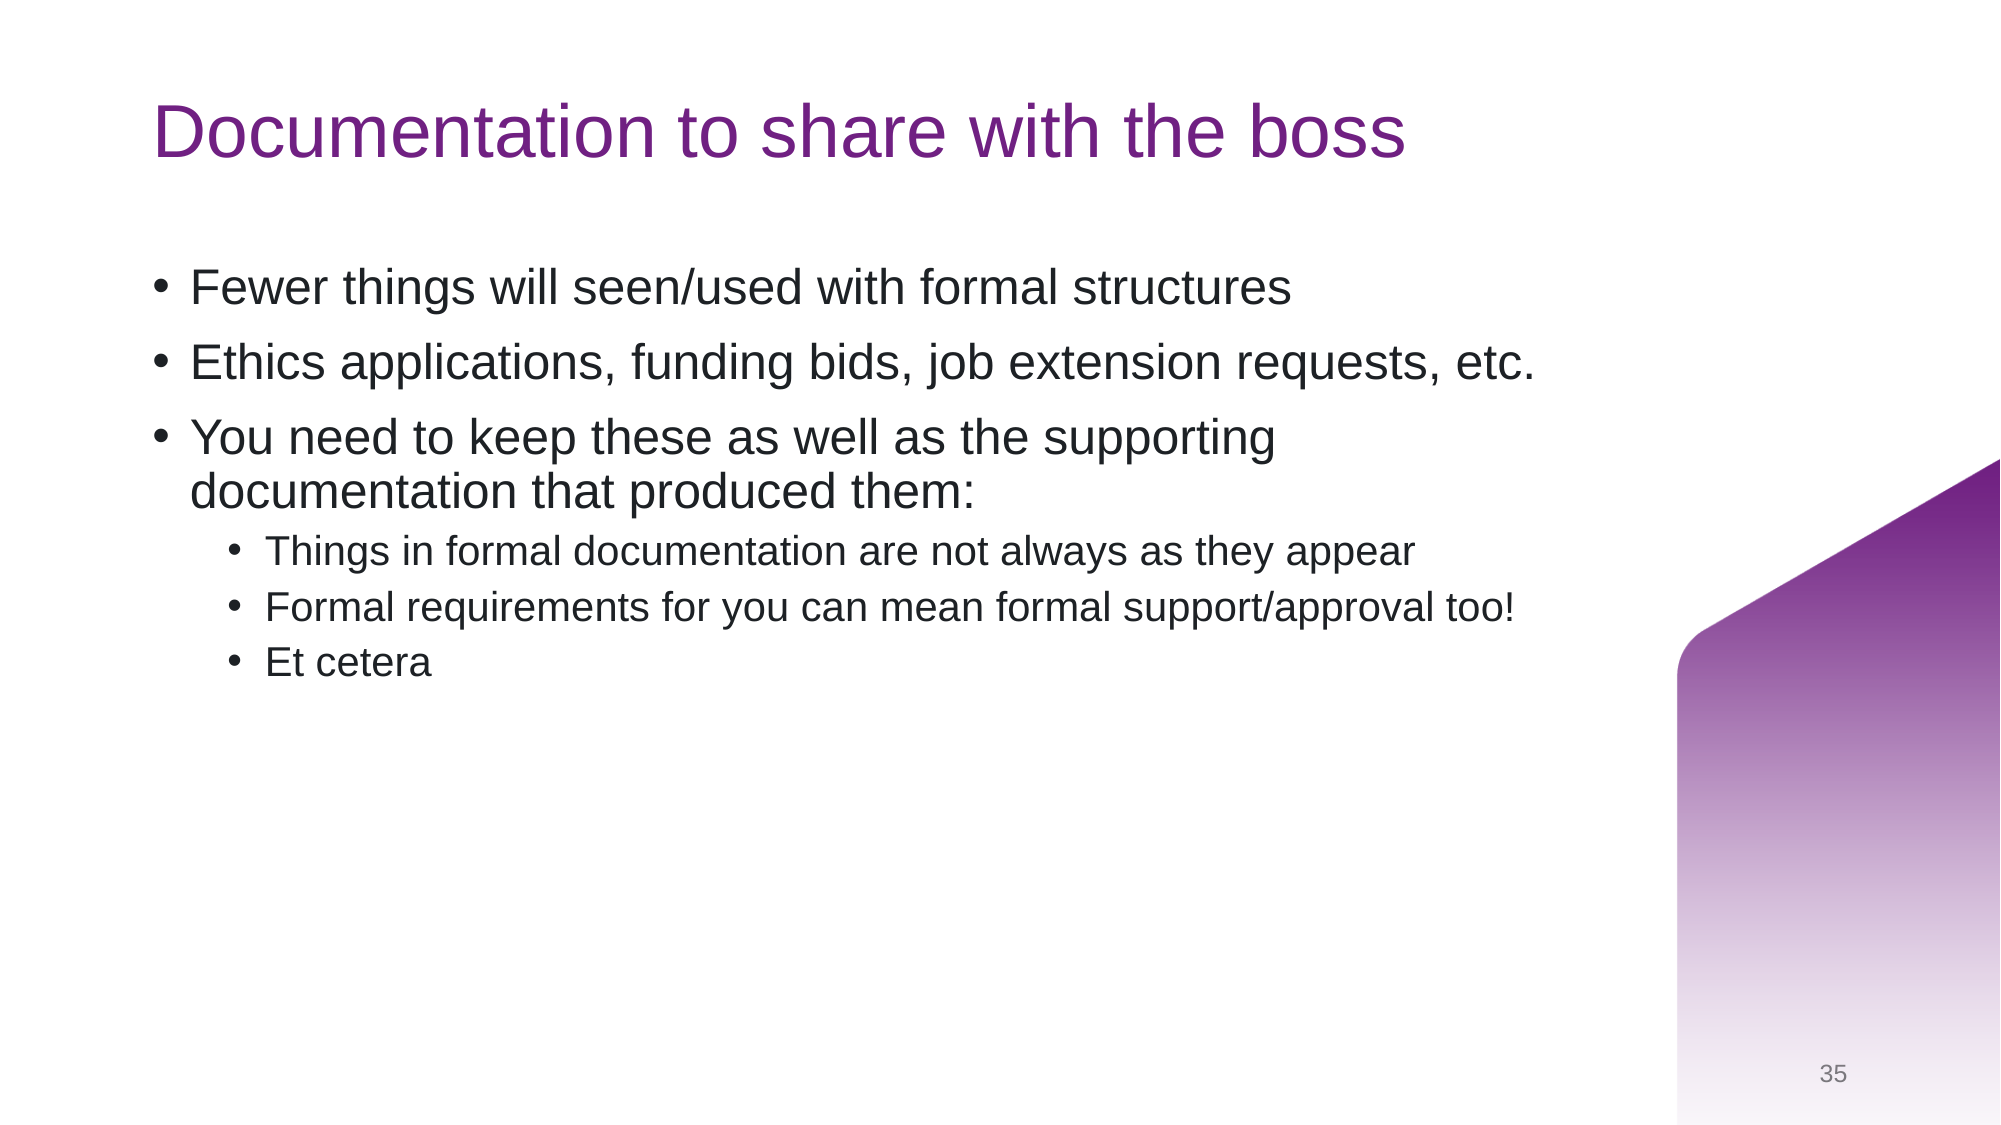

# Documentation to share with the boss
Fewer things will seen/used with formal structures
Ethics applications, funding bids, job extension requests, etc.
You need to keep these as well as the supporting documentation that produced them:
Things in formal documentation are not always as they appear
Formal requirements for you can mean formal support/approval too!
Et cetera
35